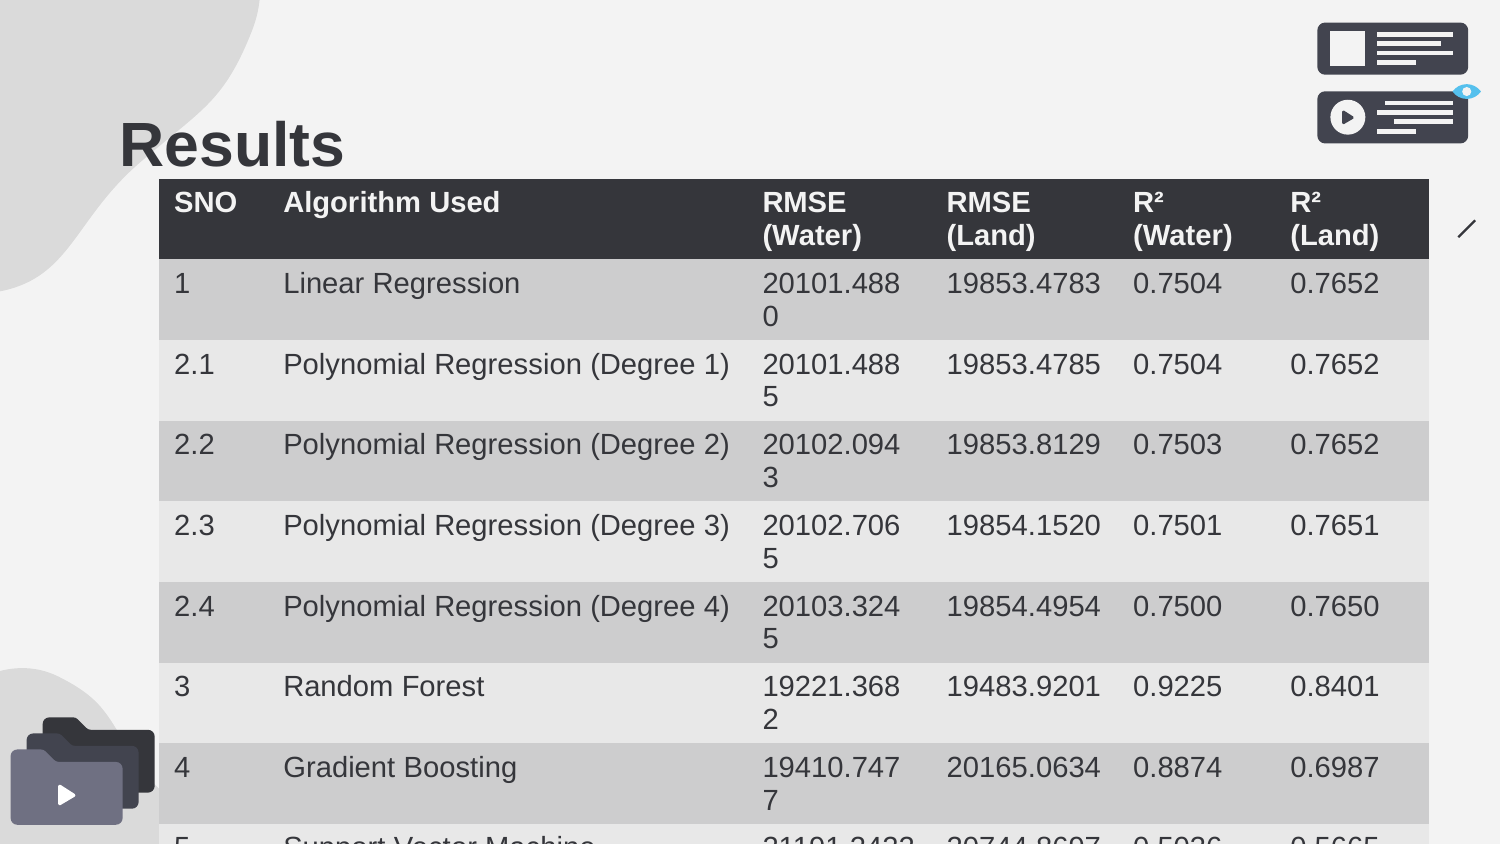

# Results
| SNO | Algorithm Used | RMSE (Water) | RMSE (Land) | R² (Water) | R² (Land) |
| --- | --- | --- | --- | --- | --- |
| 1 | Linear Regression | 20101.4880 | 19853.4783 | 0.7504 | 0.7652 |
| 2.1 | Polynomial Regression (Degree 1) | 20101.4885 | 19853.4785 | 0.7504 | 0.7652 |
| 2.2 | Polynomial Regression (Degree 2) | 20102.0943 | 19853.8129 | 0.7503 | 0.7652 |
| 2.3 | Polynomial Regression (Degree 3) | 20102.7065 | 19854.1520 | 0.7501 | 0.7651 |
| 2.4 | Polynomial Regression (Degree 4) | 20103.3245 | 19854.4954 | 0.7500 | 0.7650 |
| 3 | Random Forest | 19221.3682 | 19483.9201 | 0.9225 | 0.8401 |
| 4 | Gradient Boosting | 19410.7477 | 20165.0634 | 0.8874 | 0.6987 |
| 5 | Support Vector Machine | 21191.2422 | 20744.8697 | 0.5036 | 0.5665 |
| 6 | K-Nearest Neighbours | 20227.7866 | 19884.3837 | 0.7238 | 0.7588 |
| 7 | XGBoost | 23544.8472 | 22863.8135 | 0.1755 | 0.0199 |
| 8 | Neural Network | 36557.5441 | 228441.848 | -9.6816 | -18135 |